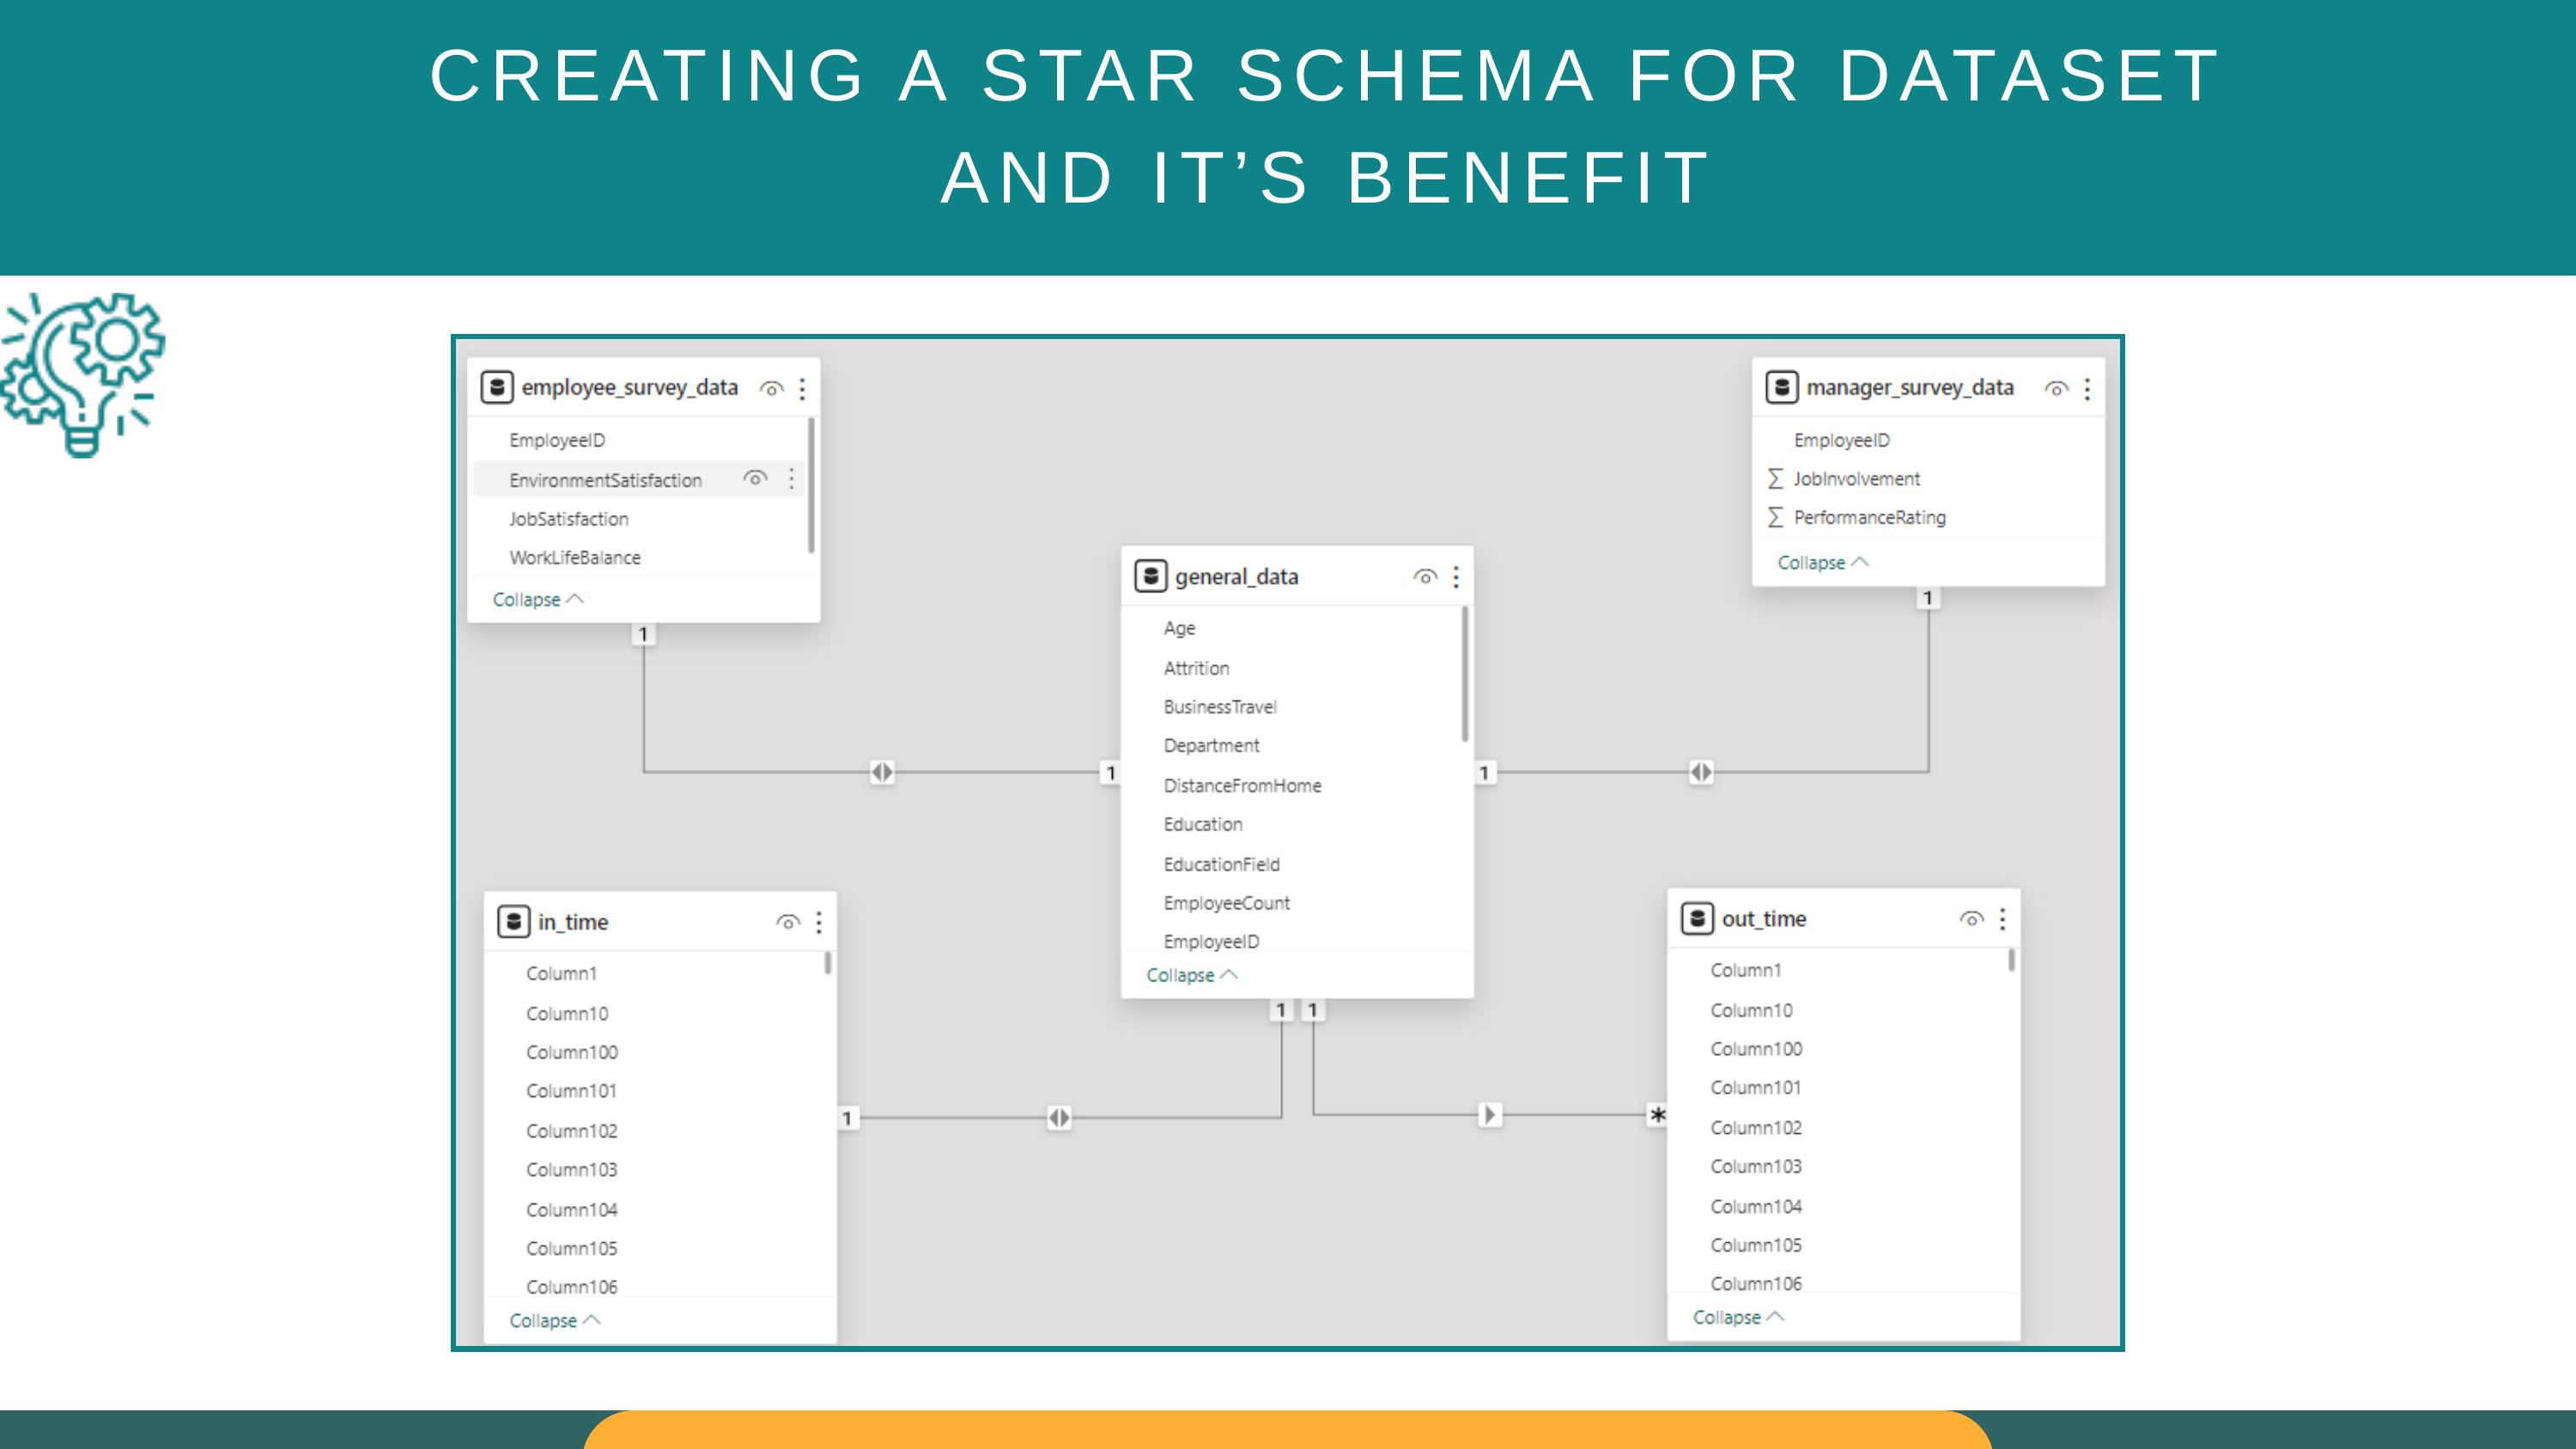

CREATING A STAR SCHEMA FOR DATASET
AND IT’S BENEFIT